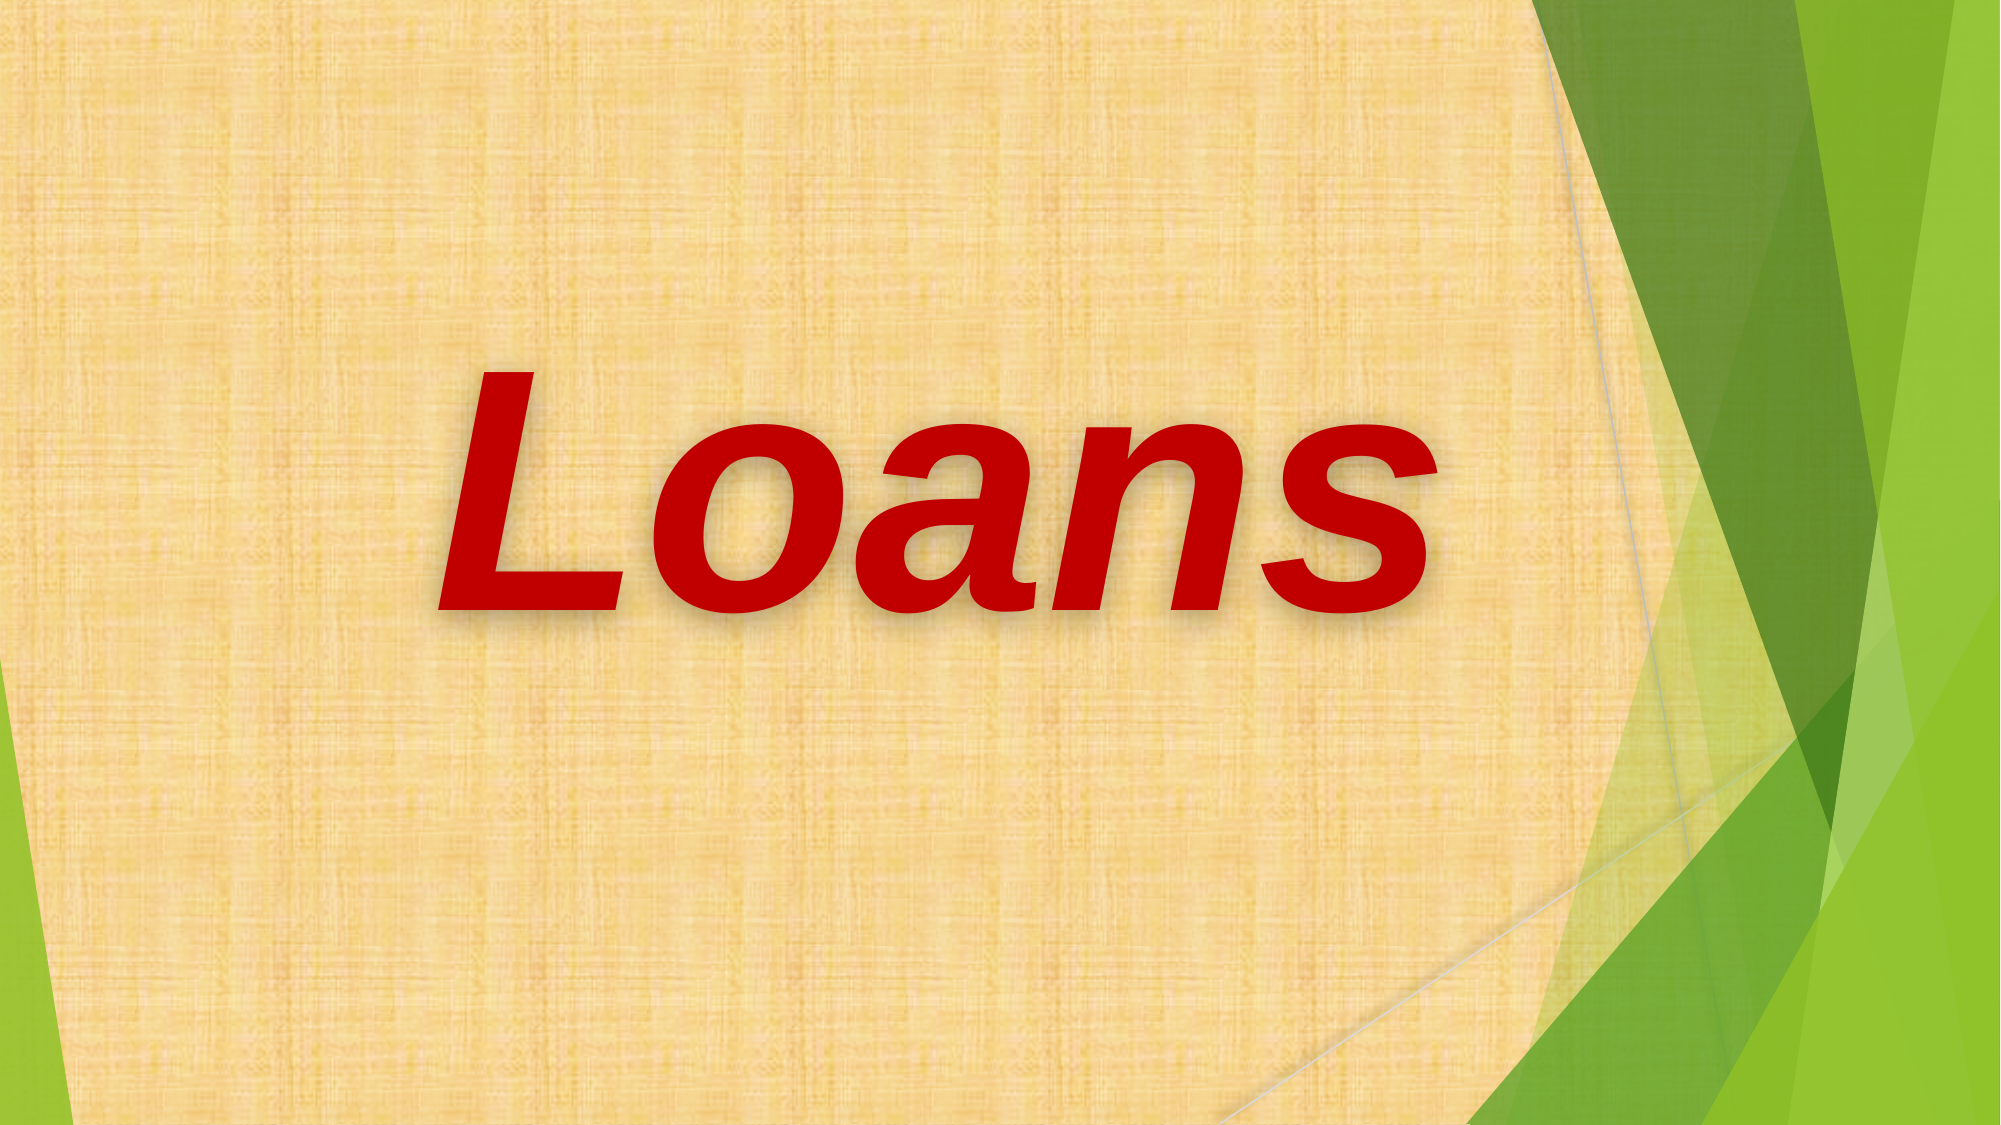

Loans

 EDA : Bank Loan Default Risk Analysis